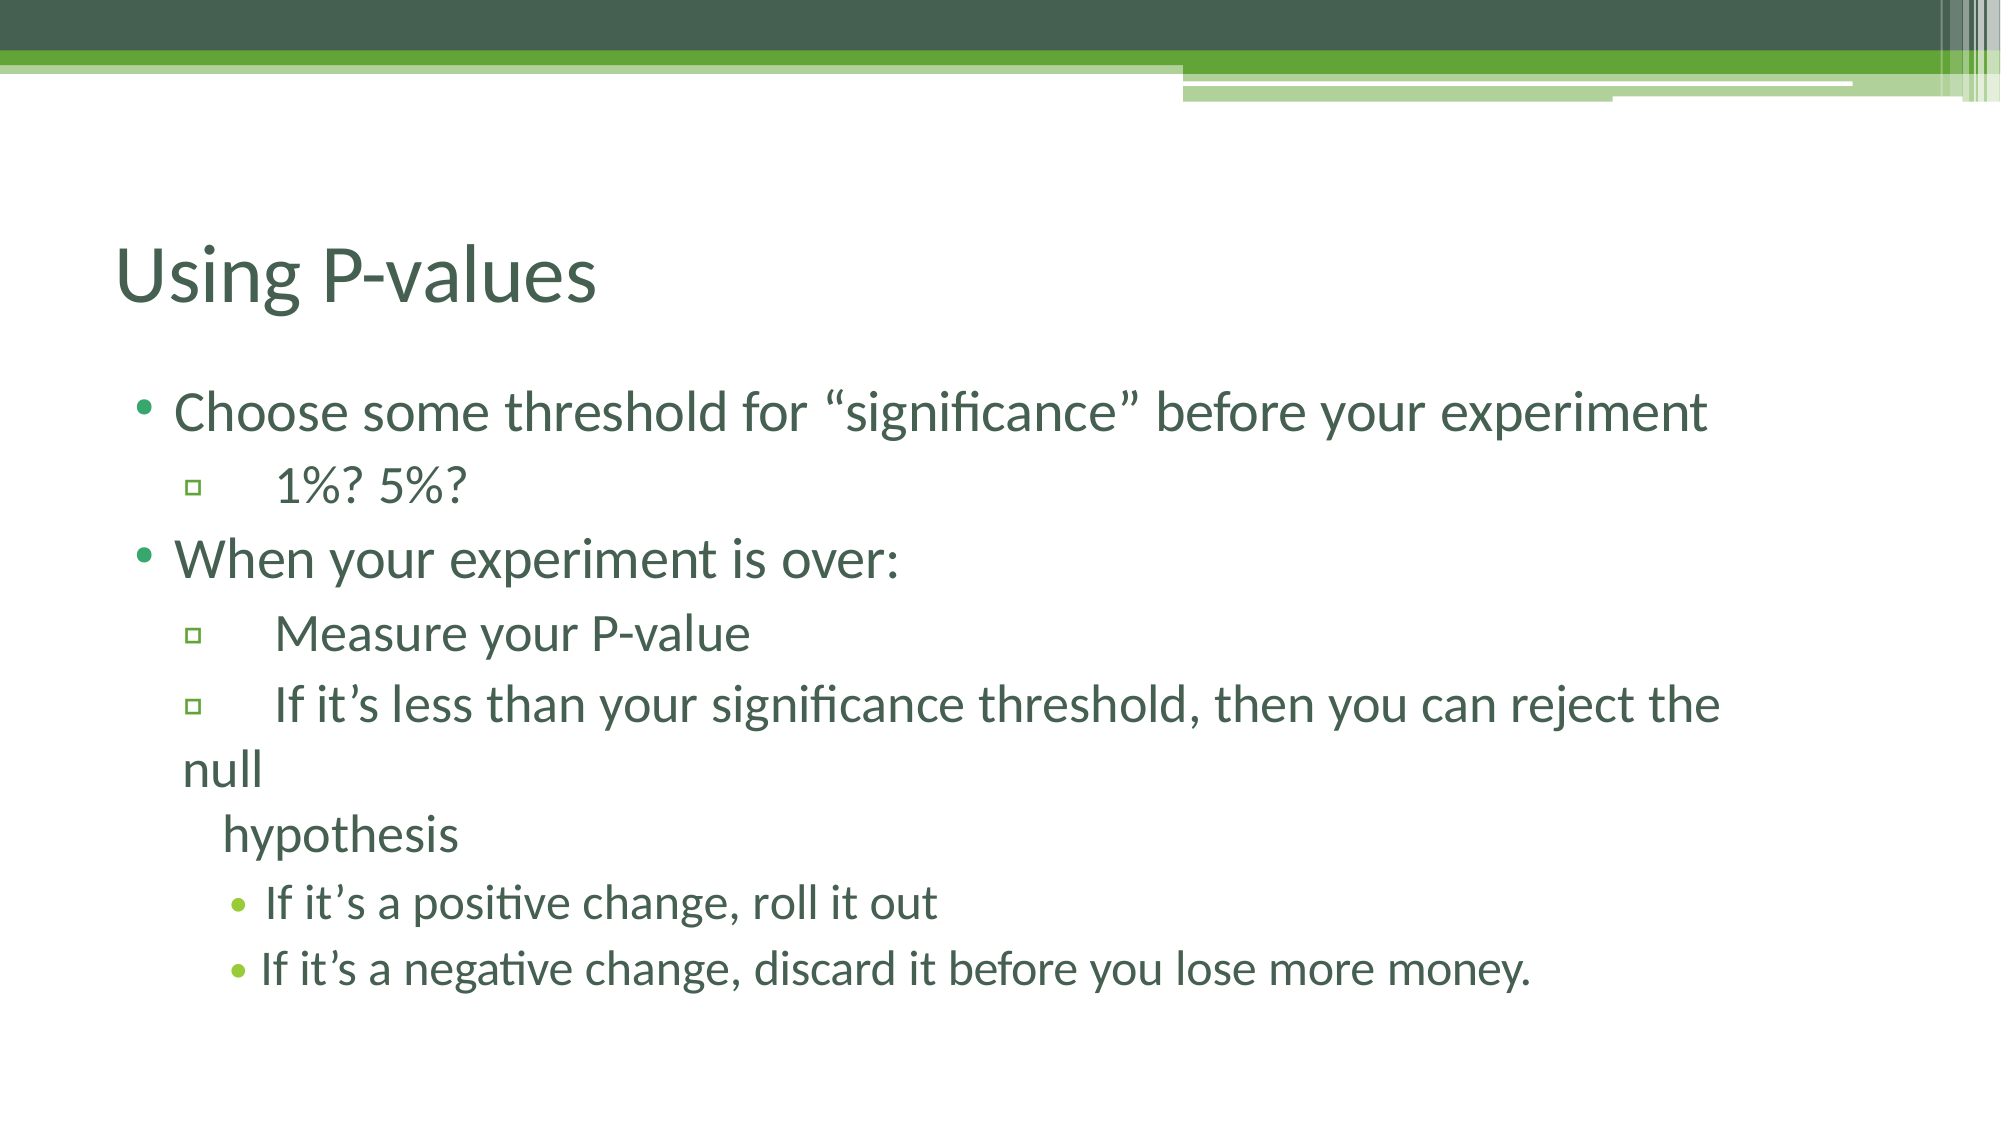

# Using P-values
Choose some threshold for “significance” before your experiment
▫	1%? 5%?
When your experiment is over:
▫	Measure your P-value
▫	If it’s less than your significance threshold, then you can reject the null
hypothesis
🞄 If it’s a positive change, roll it out
🞄 If it’s a negative change, discard it before you lose more money.